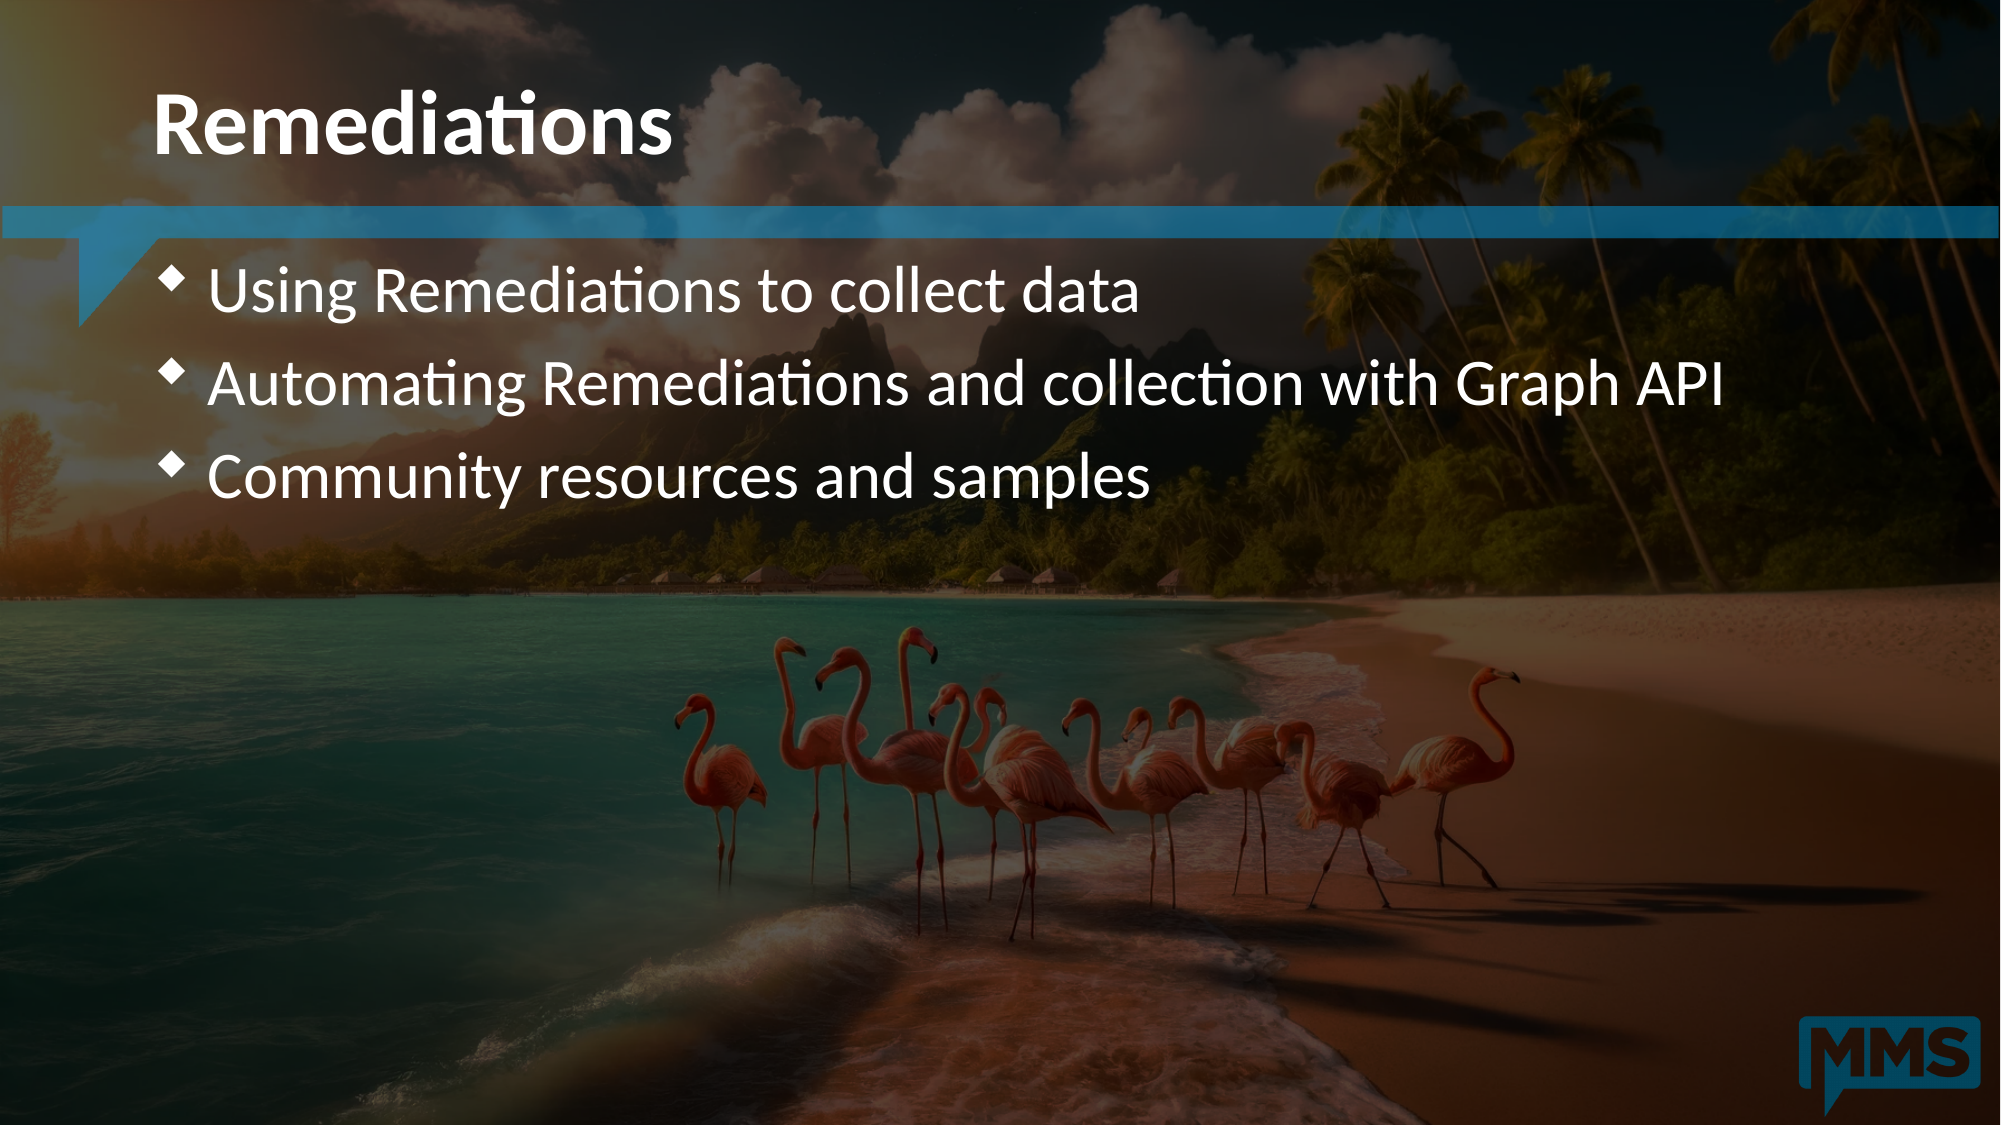

# Remediations
 Using Remediations to collect data
 Automating Remediations and collection with Graph API
 Community resources and samples